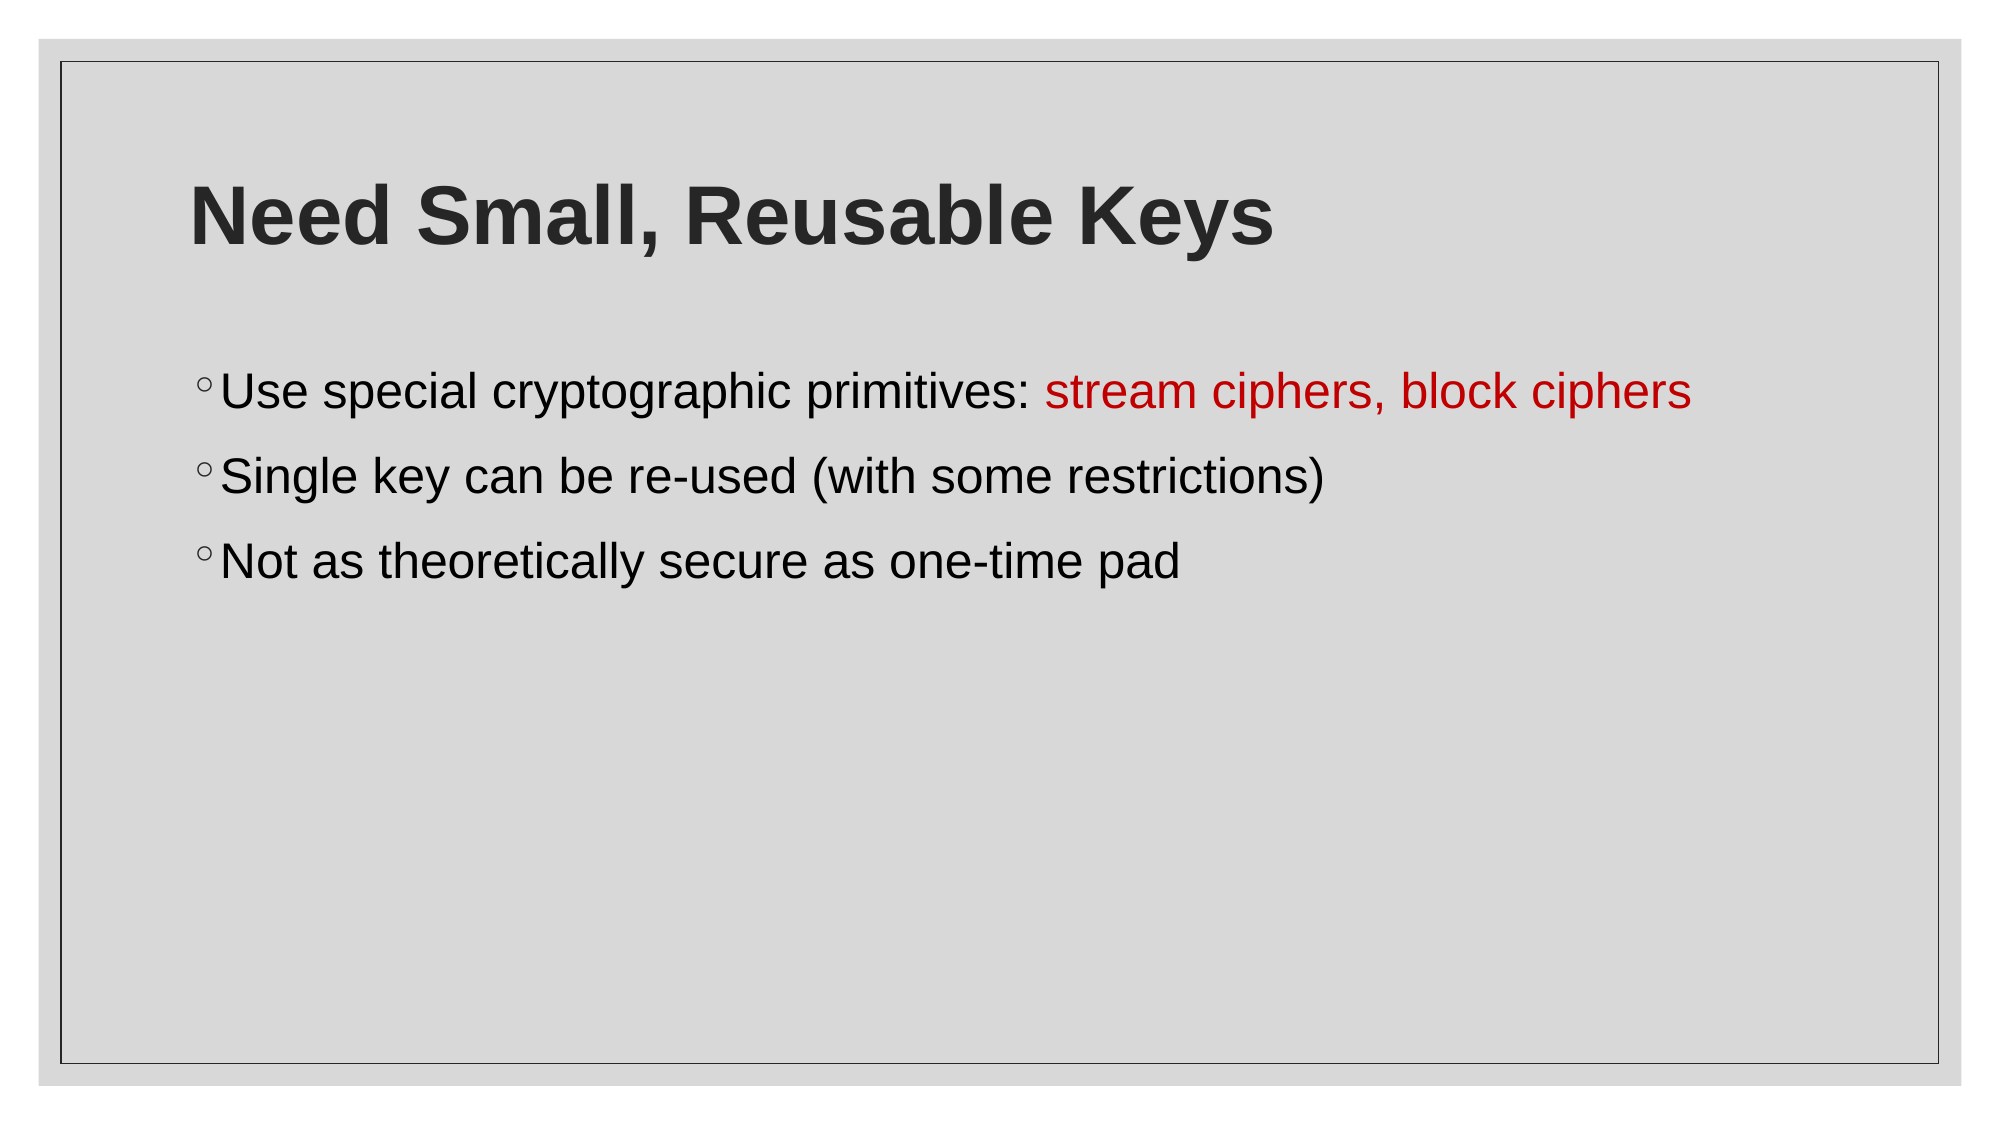

# Need Small, Reusable Keys
Use special cryptographic primitives: stream ciphers, block ciphers
Single key can be re-used (with some restrictions)
Not as theoretically secure as one-time pad